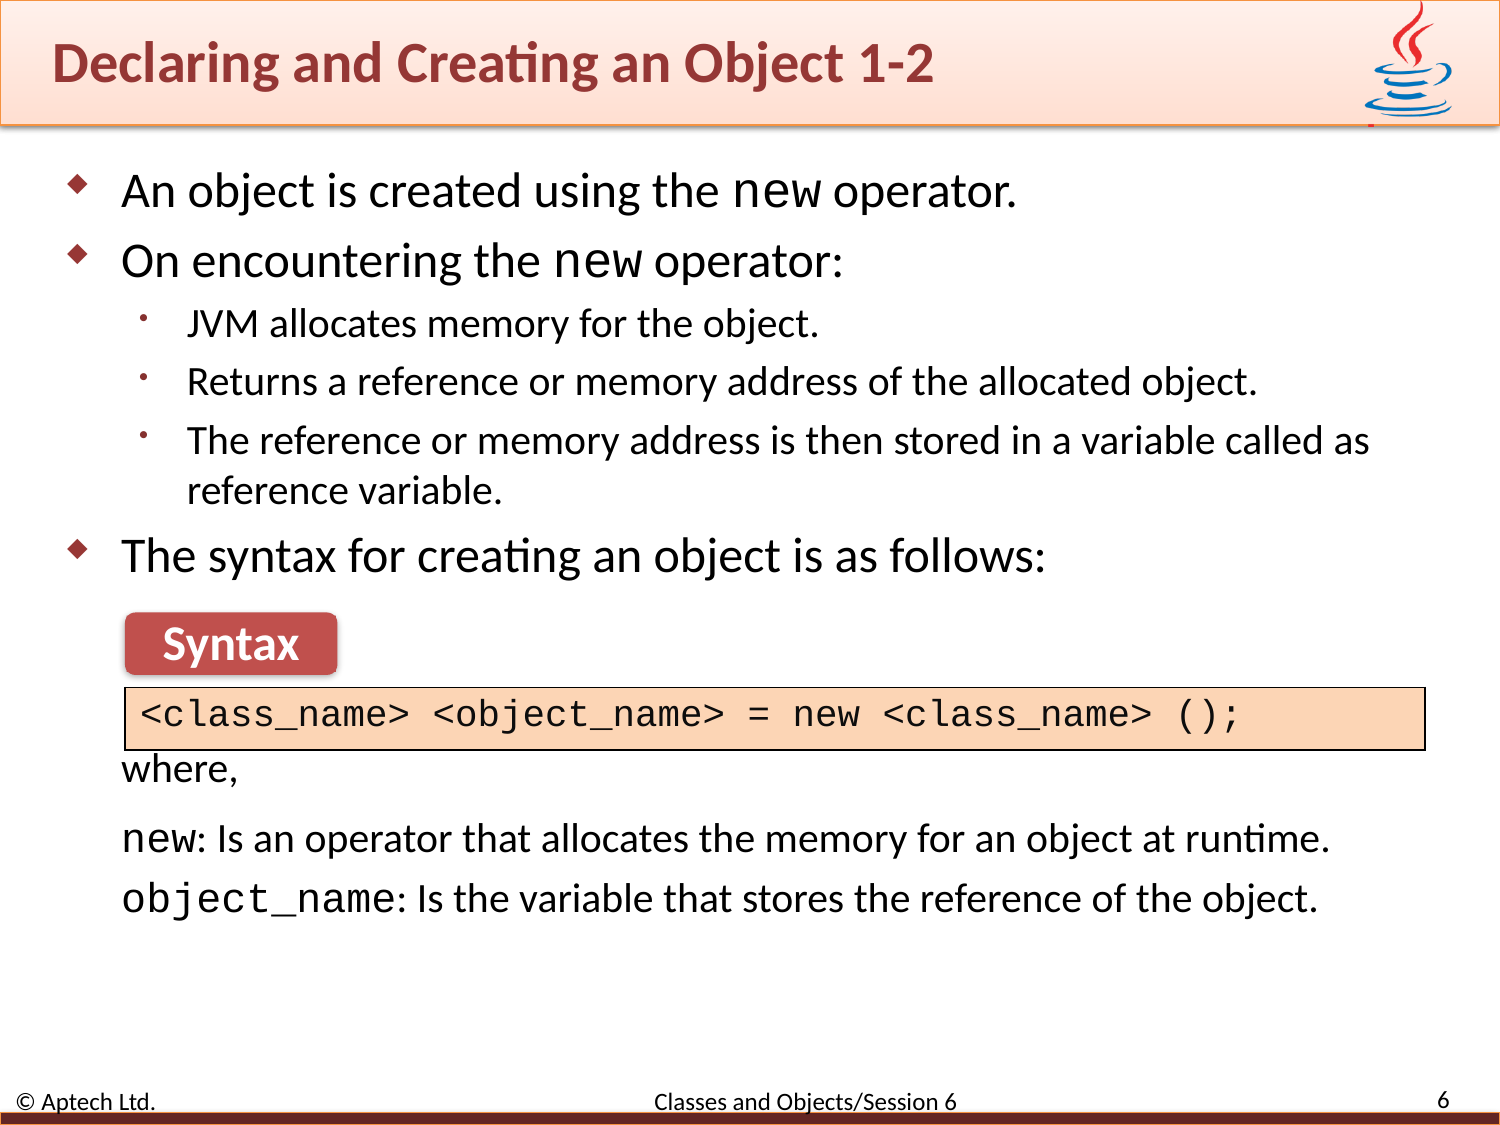

# Declaring and Creating an Object 1-2
An object is created using the new operator.
On encountering the new operator:
JVM allocates memory for the object.
Returns a reference or memory address of the allocated object.
The reference or memory address is then stored in a variable called as reference variable.
The syntax for creating an object is as follows:

	where,
	new: Is an operator that allocates the memory for an object at runtime.
	object_name: Is the variable that stores the reference of the object.

Syntax
| <class\_name> <object\_name> = new <class\_name> (); |
| --- |
6
© Aptech Ltd.                                                                                       Classes and Objects/Session 6